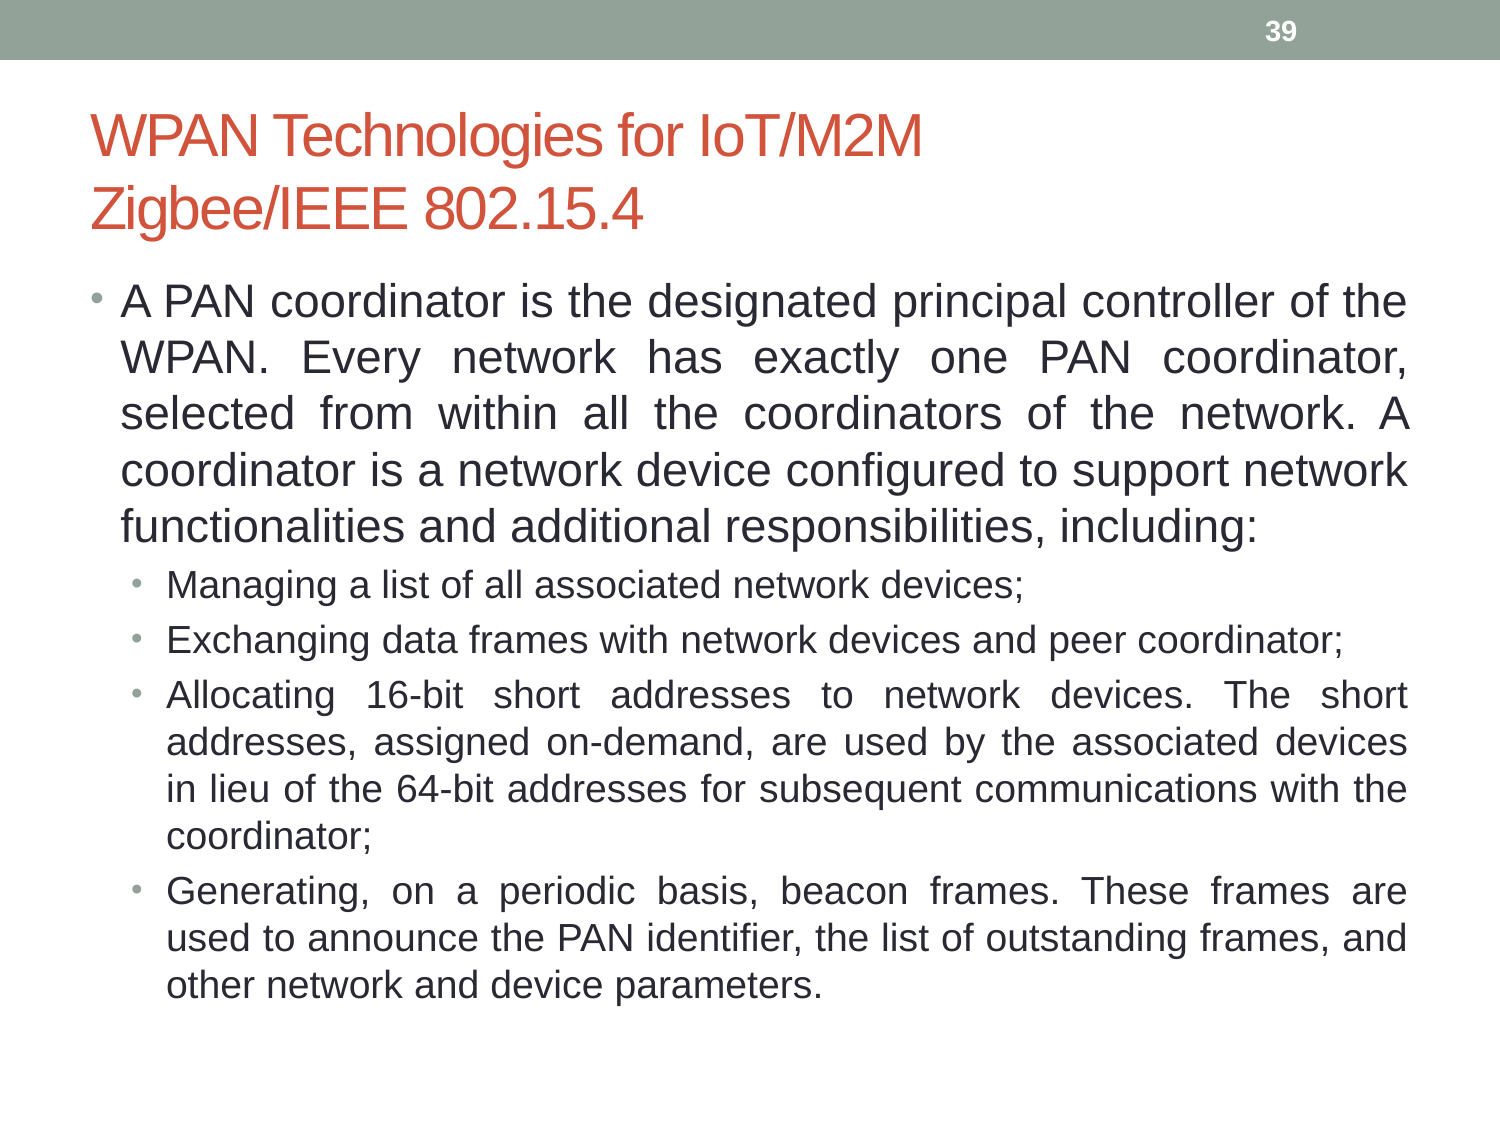

39
# WPAN Technologies for IoT/M2M Zigbee/IEEE 802.15.4
A PAN coordinator is the designated principal controller of the WPAN. Every network has exactly one PAN coordinator, selected from within all the coordinators of the network. A coordinator is a network device configured to support network functionalities and additional responsibilities, including:
Managing a list of all associated network devices;
Exchanging data frames with network devices and peer coordinator;
Allocating 16-bit short addresses to network devices. The short addresses, assigned on-demand, are used by the associated devices in lieu of the 64-bit addresses for subsequent communications with the coordinator;
Generating, on a periodic basis, beacon frames. These frames are used to announce the PAN identifier, the list of outstanding frames, and other network and device parameters.